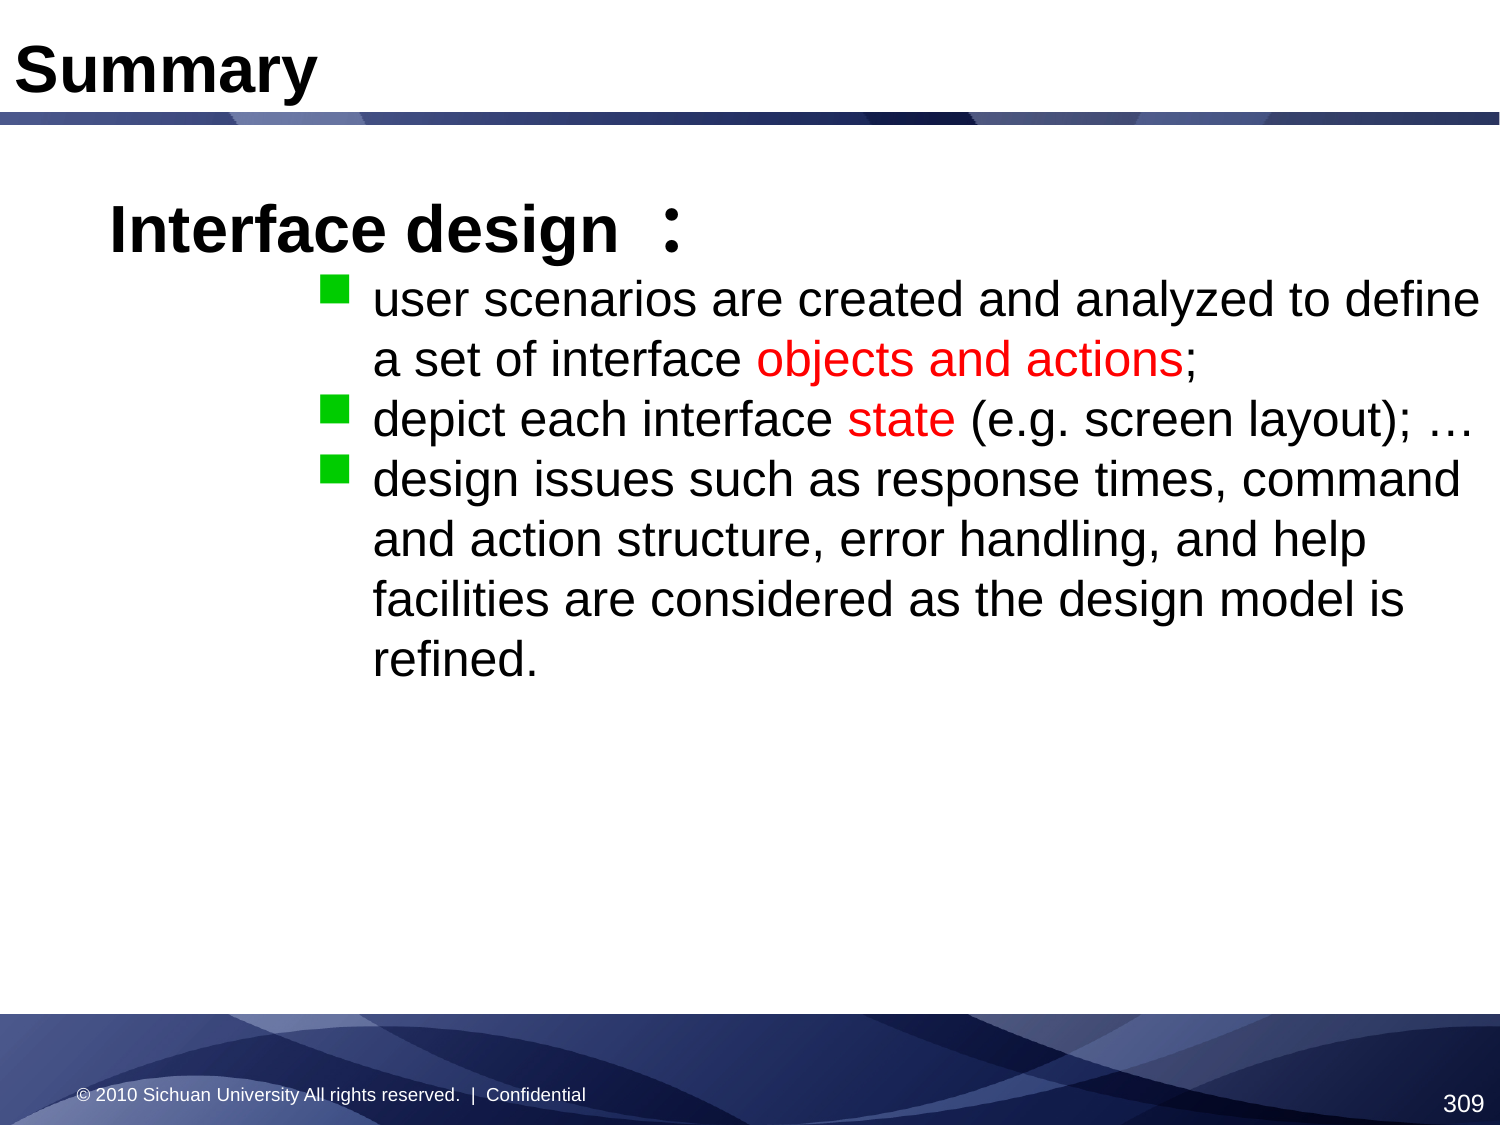

Summary
 Interface design ：
user scenarios are created and analyzed to define a set of interface objects and actions;
depict each interface state (e.g. screen layout); …
design issues such as response times, command and action structure, error handling, and help facilities are considered as the design model is refined.
© 2010 Sichuan University All rights reserved.  |  Confidential
309